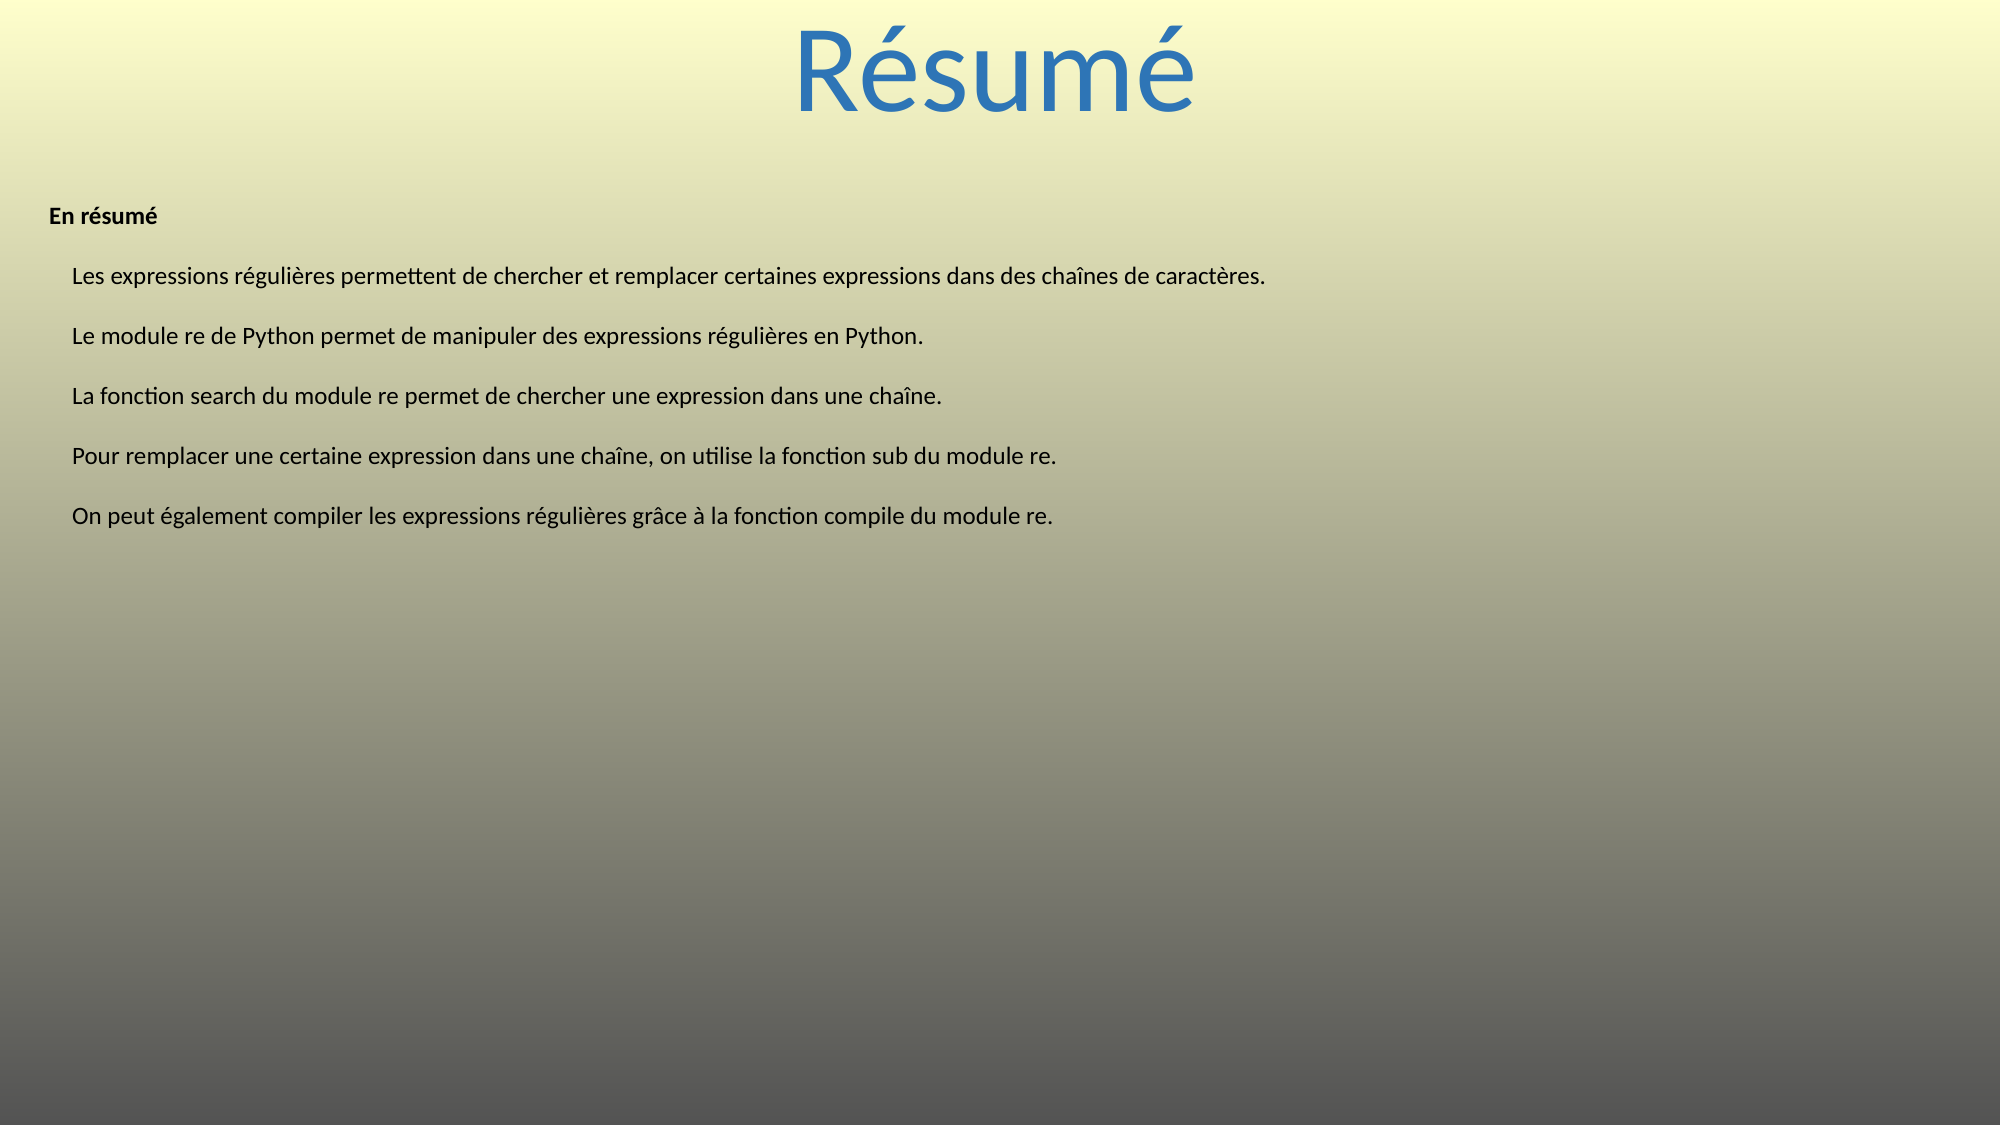

# Résumé

En résumé

    Les expressions régulières permettent de chercher et remplacer certaines expressions dans des chaînes de caractères.

    Le module re de Python permet de manipuler des expressions régulières en Python.

    La fonction search du module re permet de chercher une expression dans une chaîne.

    Pour remplacer une certaine expression dans une chaîne, on utilise la fonction sub du module re.

    On peut également compiler les expressions régulières grâce à la fonction compile du module re.

452